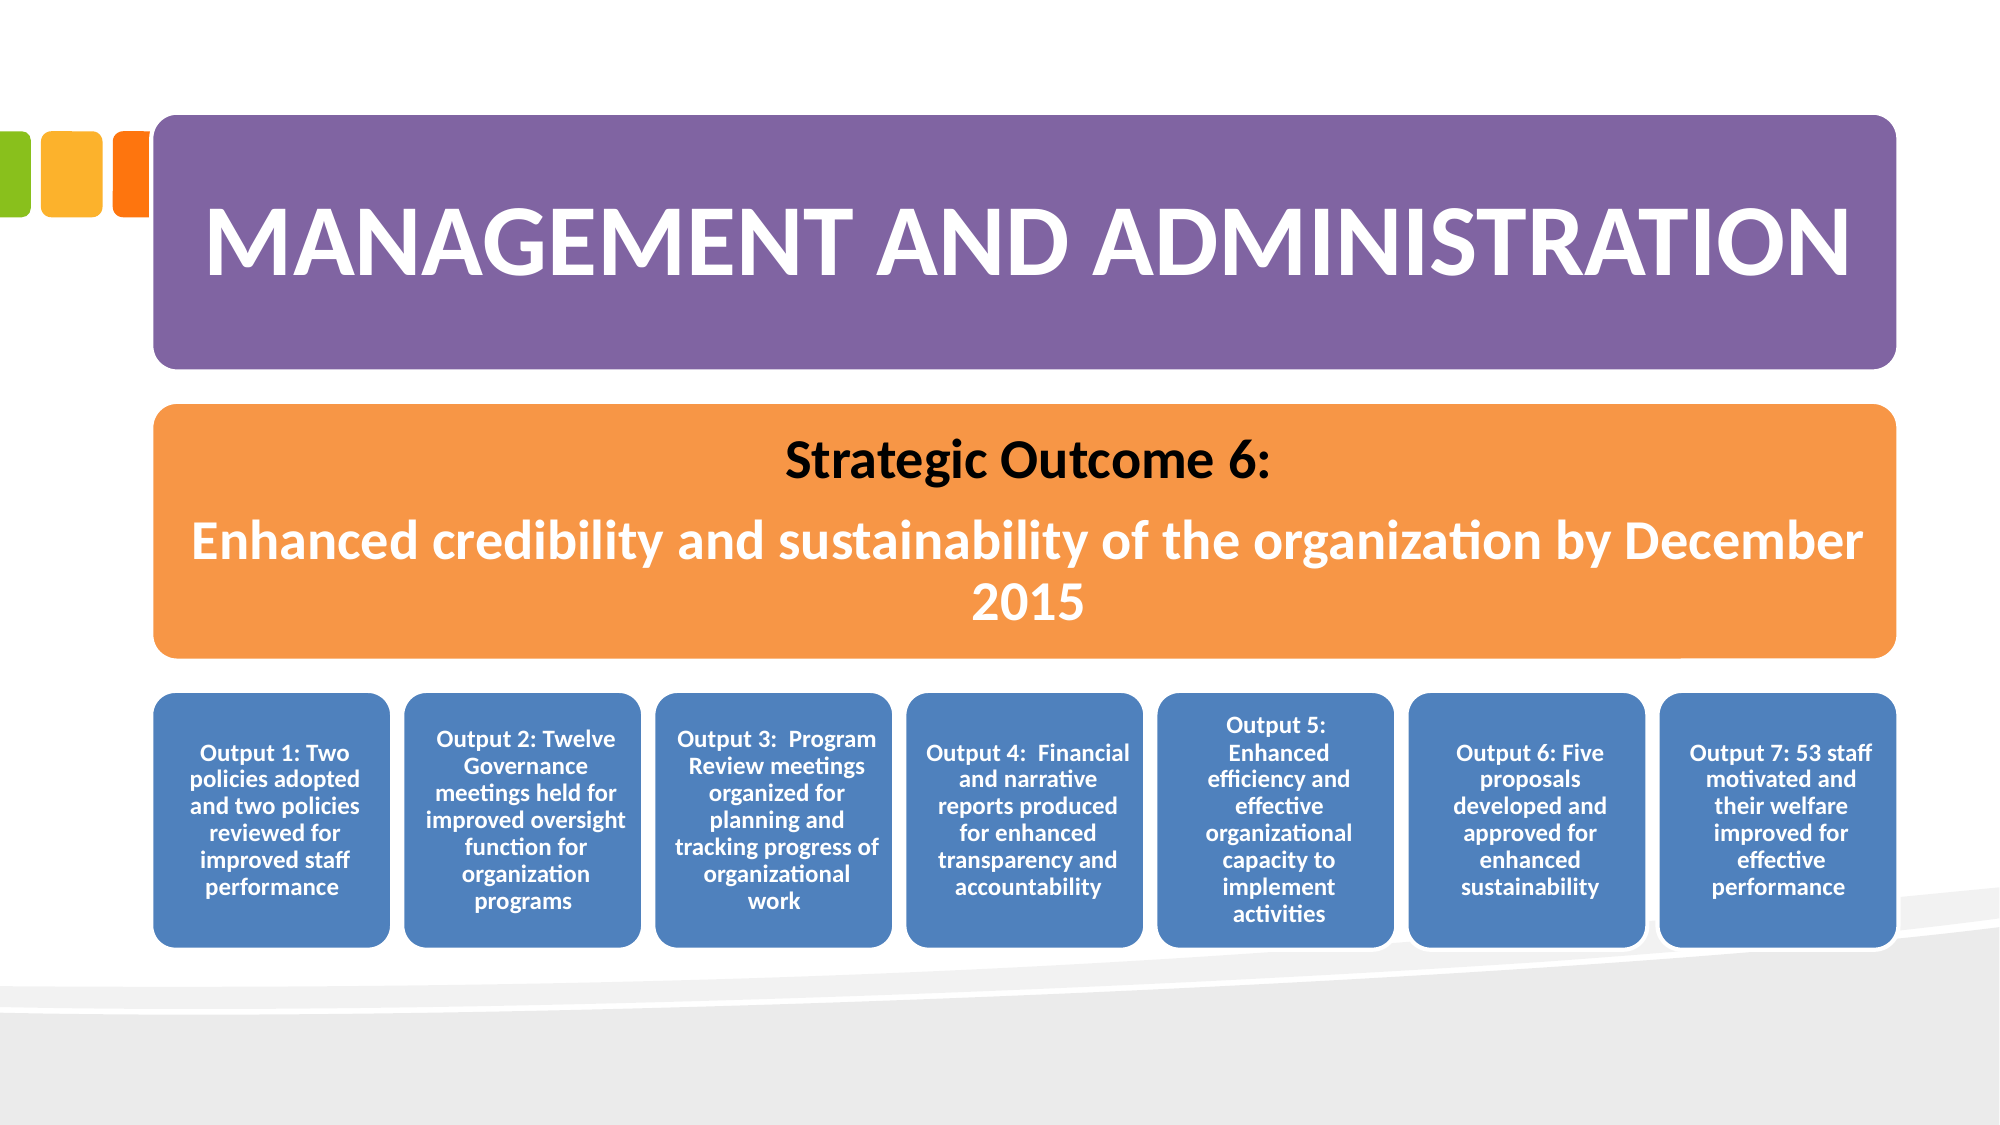

MANAGEMENT AND ADMINISTRATION
Strategic Outcome 6:
Enhanced credibility and sustainability of the organization by December 2015
Output 1: Two policies adopted and two policies reviewed for improved staff performance
Output 2: Twelve Governance meetings held for improved oversight function for organization programs
Output 3:  Program Review meetings organized for planning and tracking progress of organizational work
Output 4:  Financial and narrative reports produced for enhanced transparency and accountability
Output 5:  Enhanced efficiency and effective organizational capacity to implement activities
Output 6: Five proposals developed and approved for enhanced sustainability
Output 7: 53 staff motivated and their welfare improved for effective performance